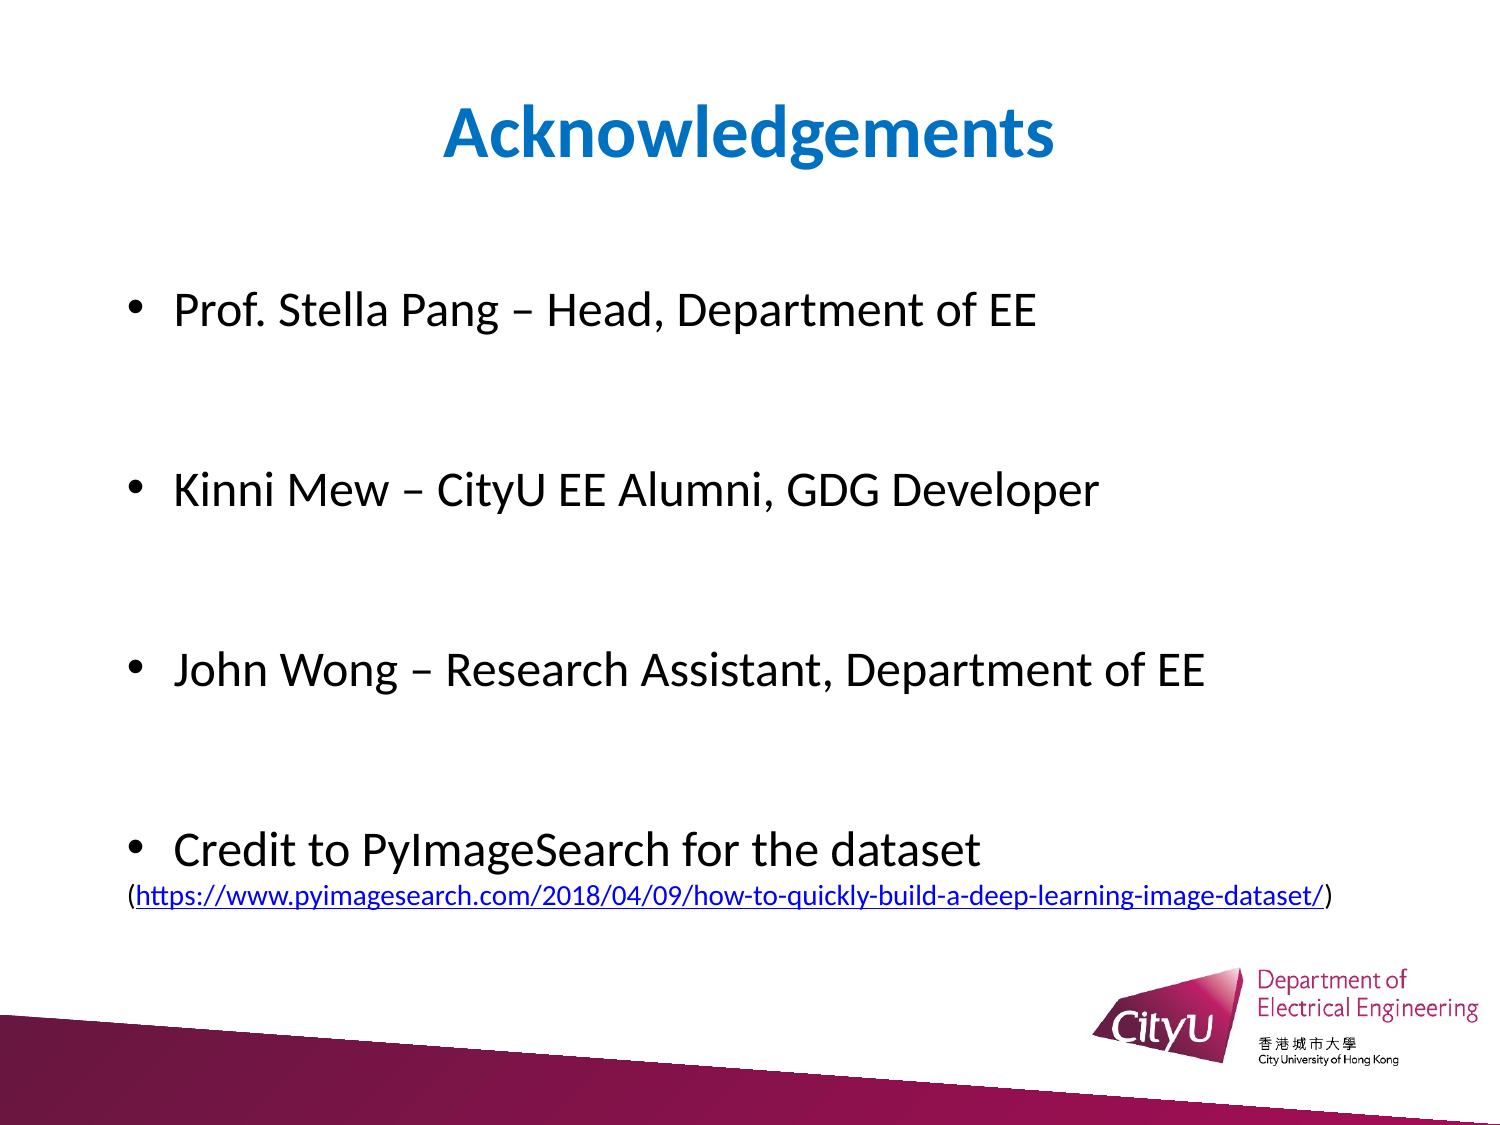

Acknowledgements
Prof. Stella Pang – Head, Department of EE
Kinni Mew – CityU EE Alumni, GDG Developer
John Wong – Research Assistant, Department of EE
Credit to PyImageSearch for the dataset
(https://www.pyimagesearch.com/2018/04/09/how-to-quickly-build-a-deep-learning-image-dataset/)